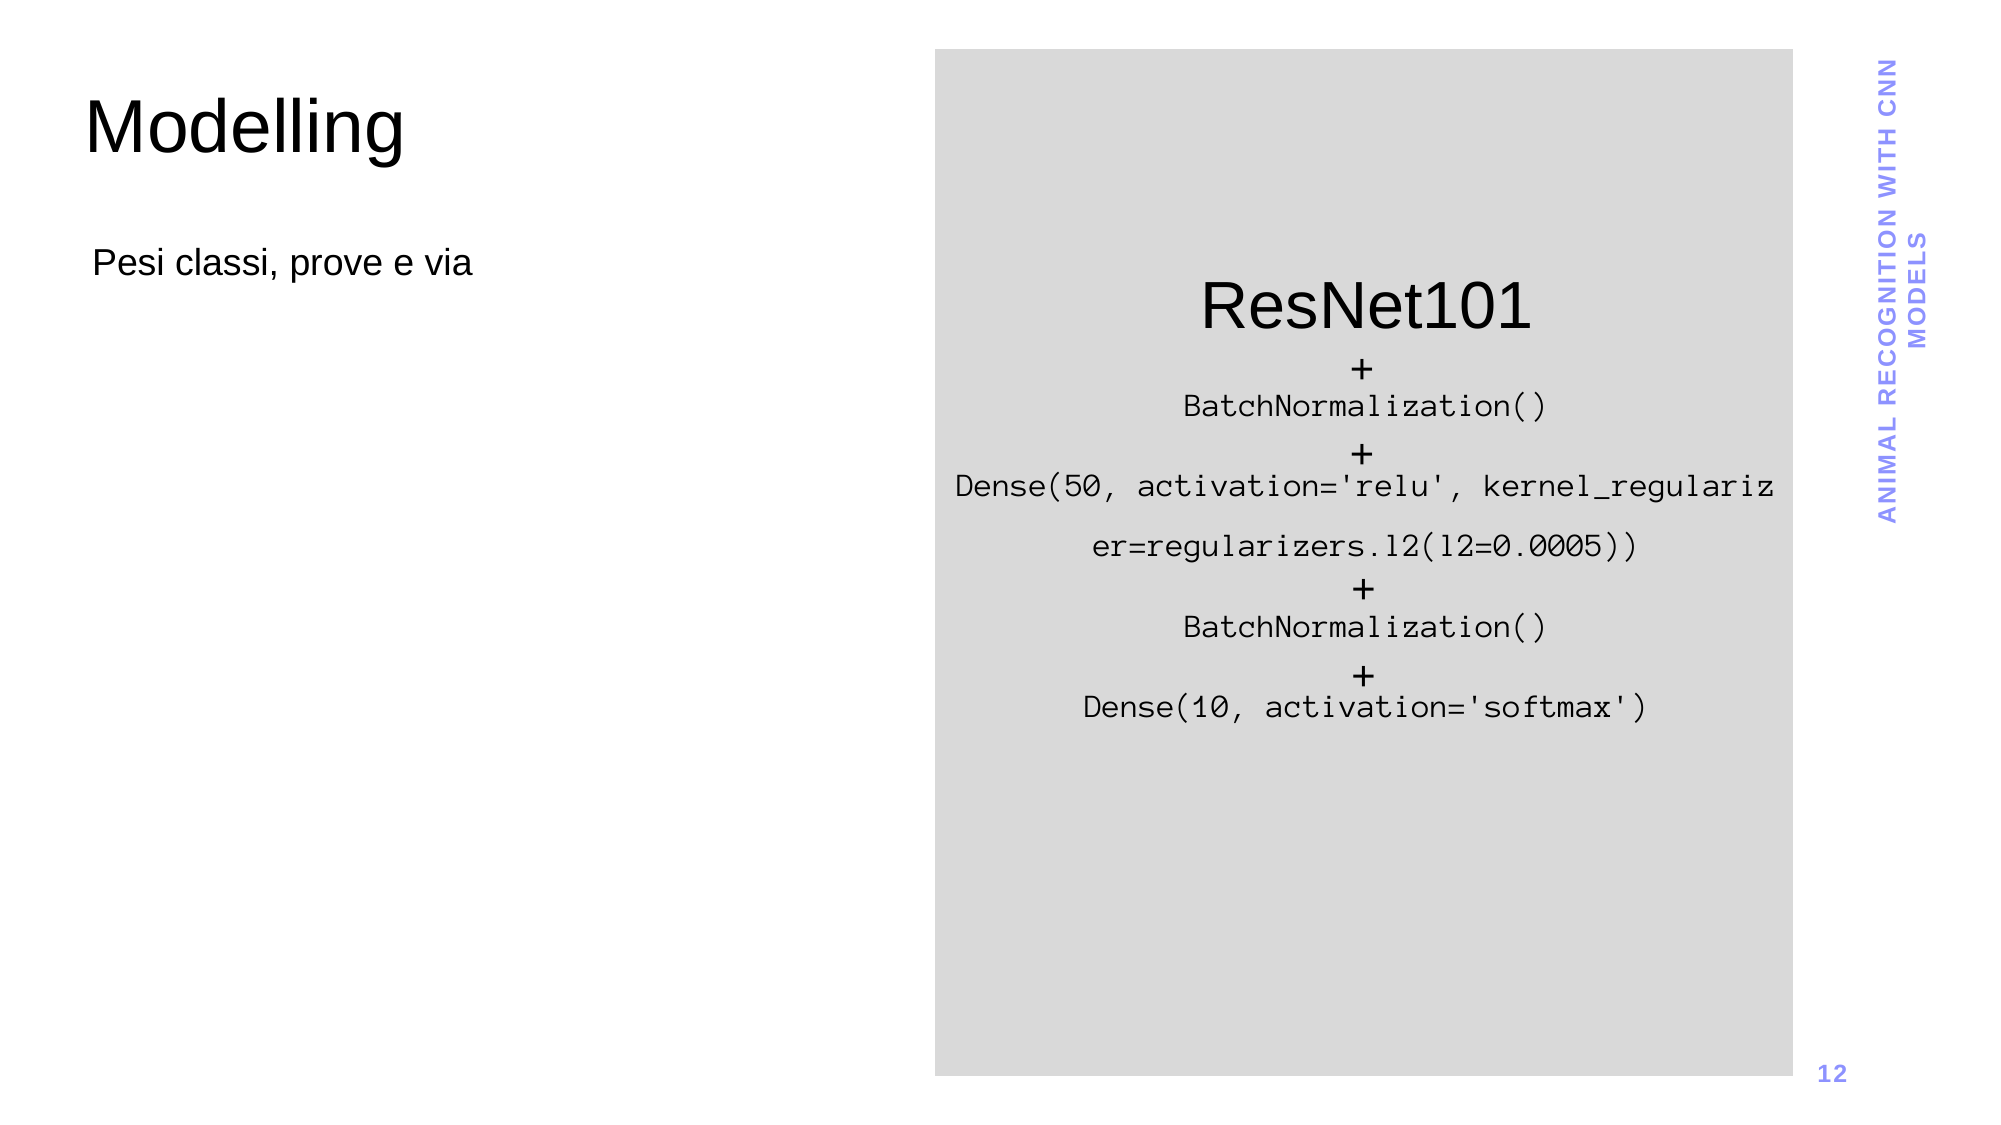

Modelling
ResNet101
BatchNormalization()
Dense(50, activation='relu', kernel_regularizer=regularizers.l2(l2=0.0005))
BatchNormalization()
Dense(10, activation='softmax')

Pesi classi, prove e via
Animal recognition with cnn models
+
+
+
+
12